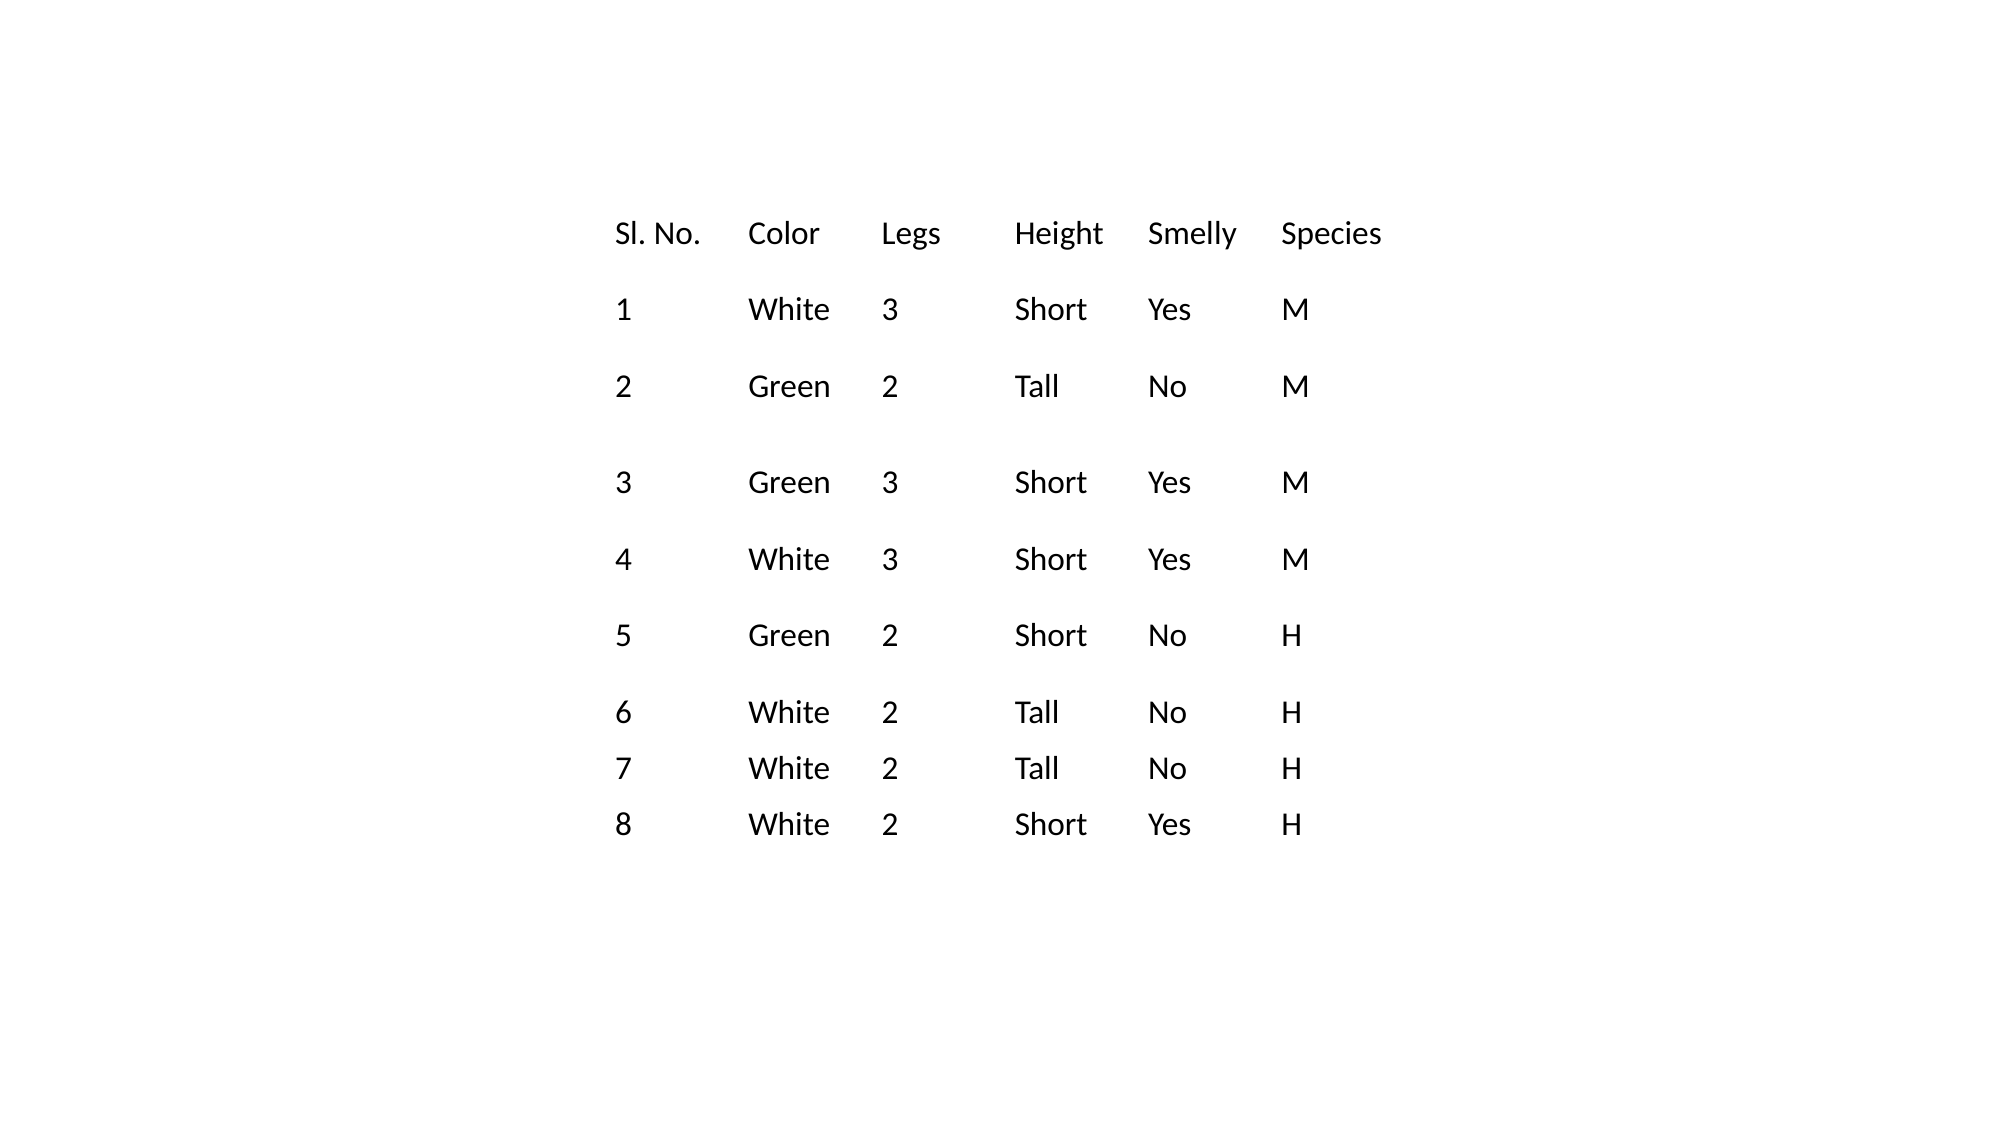

| Sl. No. | Color | Legs | Height | Smelly | Species |
| --- | --- | --- | --- | --- | --- |
| 1 | White | 3 | Short | Yes | M |
| 2 | Green | 2 | Tall | No | M |
| 3 | Green | 3 | Short | Yes | M |
| 4 | White | 3 | Short | Yes | M |
| 5 | Green | 2 | Short | No | H |
| 6 | White | 2 | Tall | No | H |
| 7 | White | 2 | Tall | No | H |
| 8 | White | 2 | Short | Yes | H |